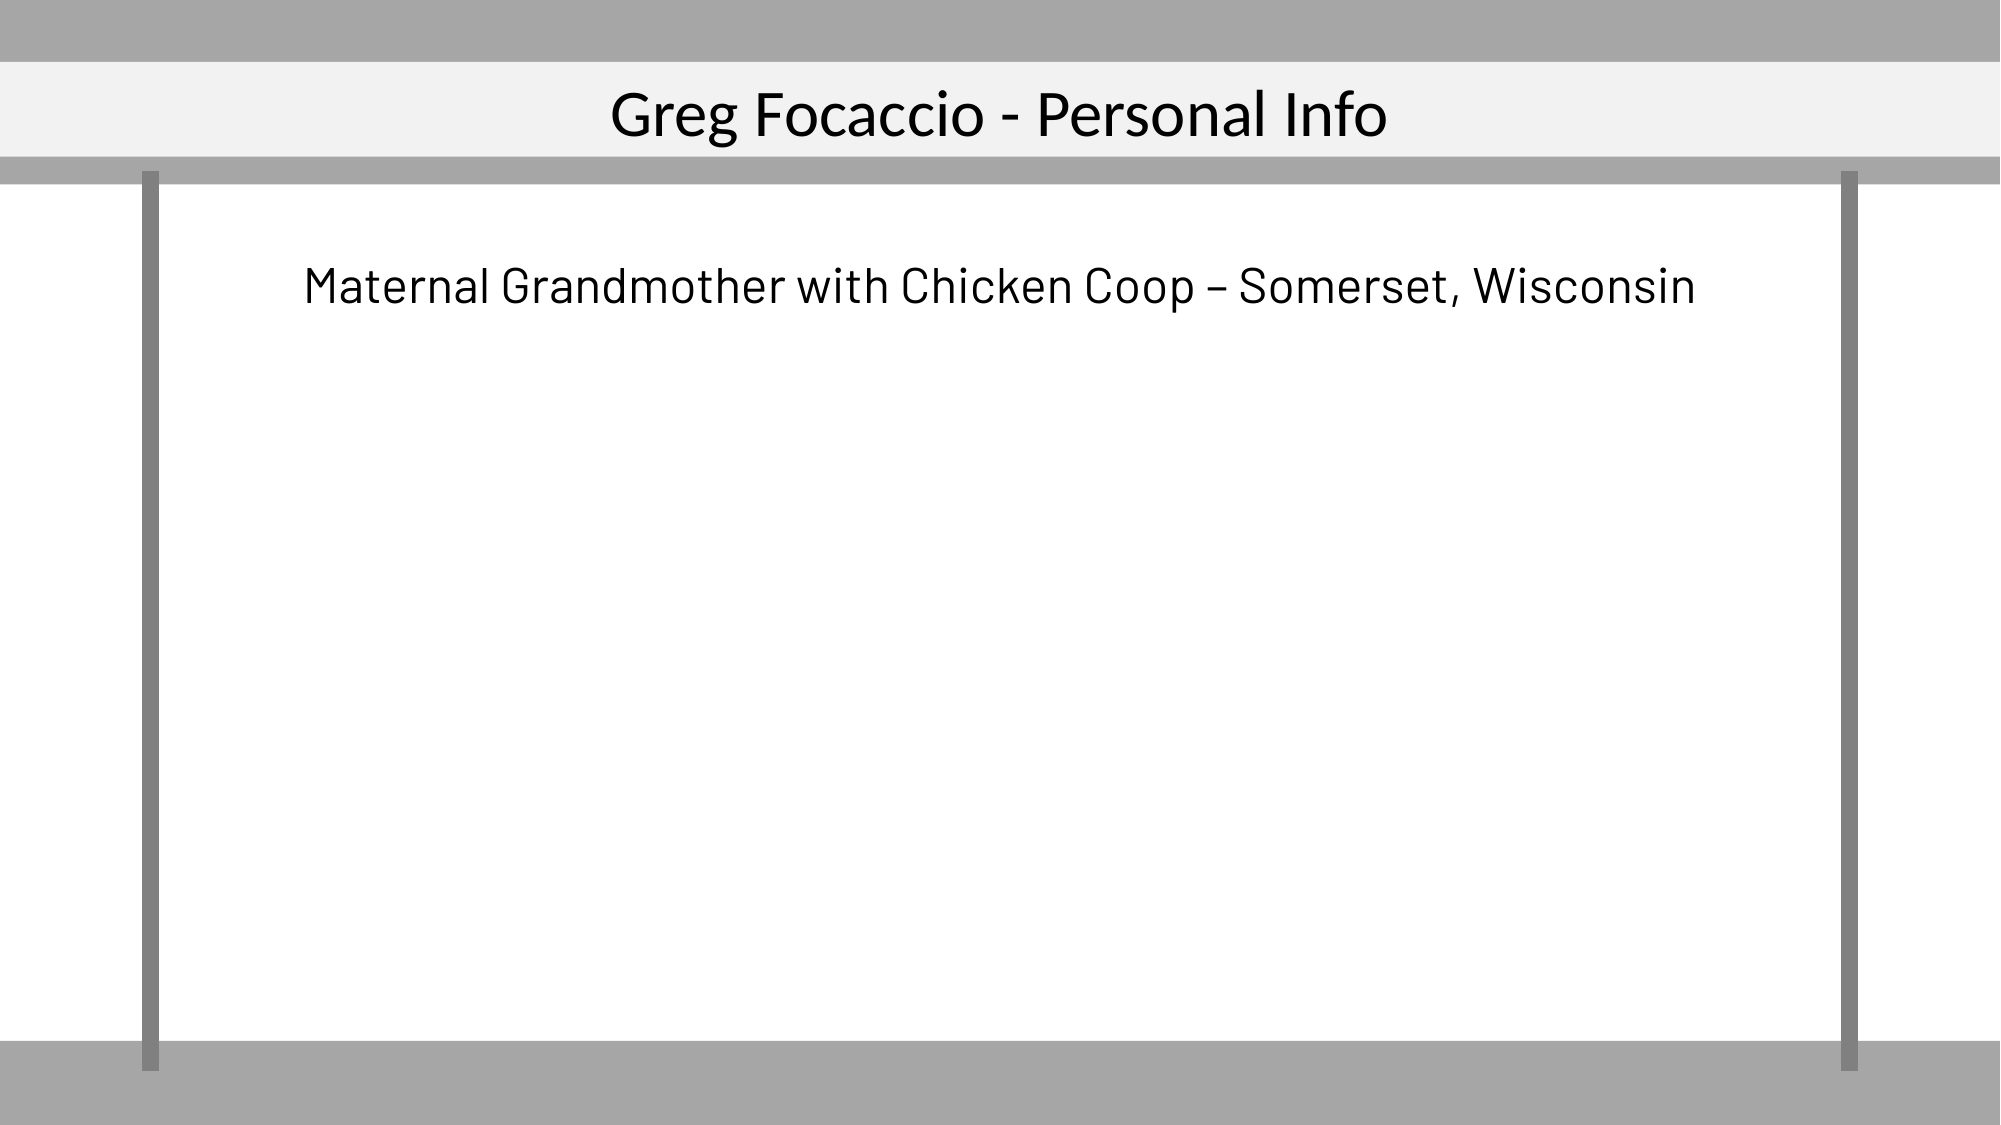

Greg Focaccio - Personal Info
Maternal Grandmother with Chicken Coop – Somerset, Wisconsin